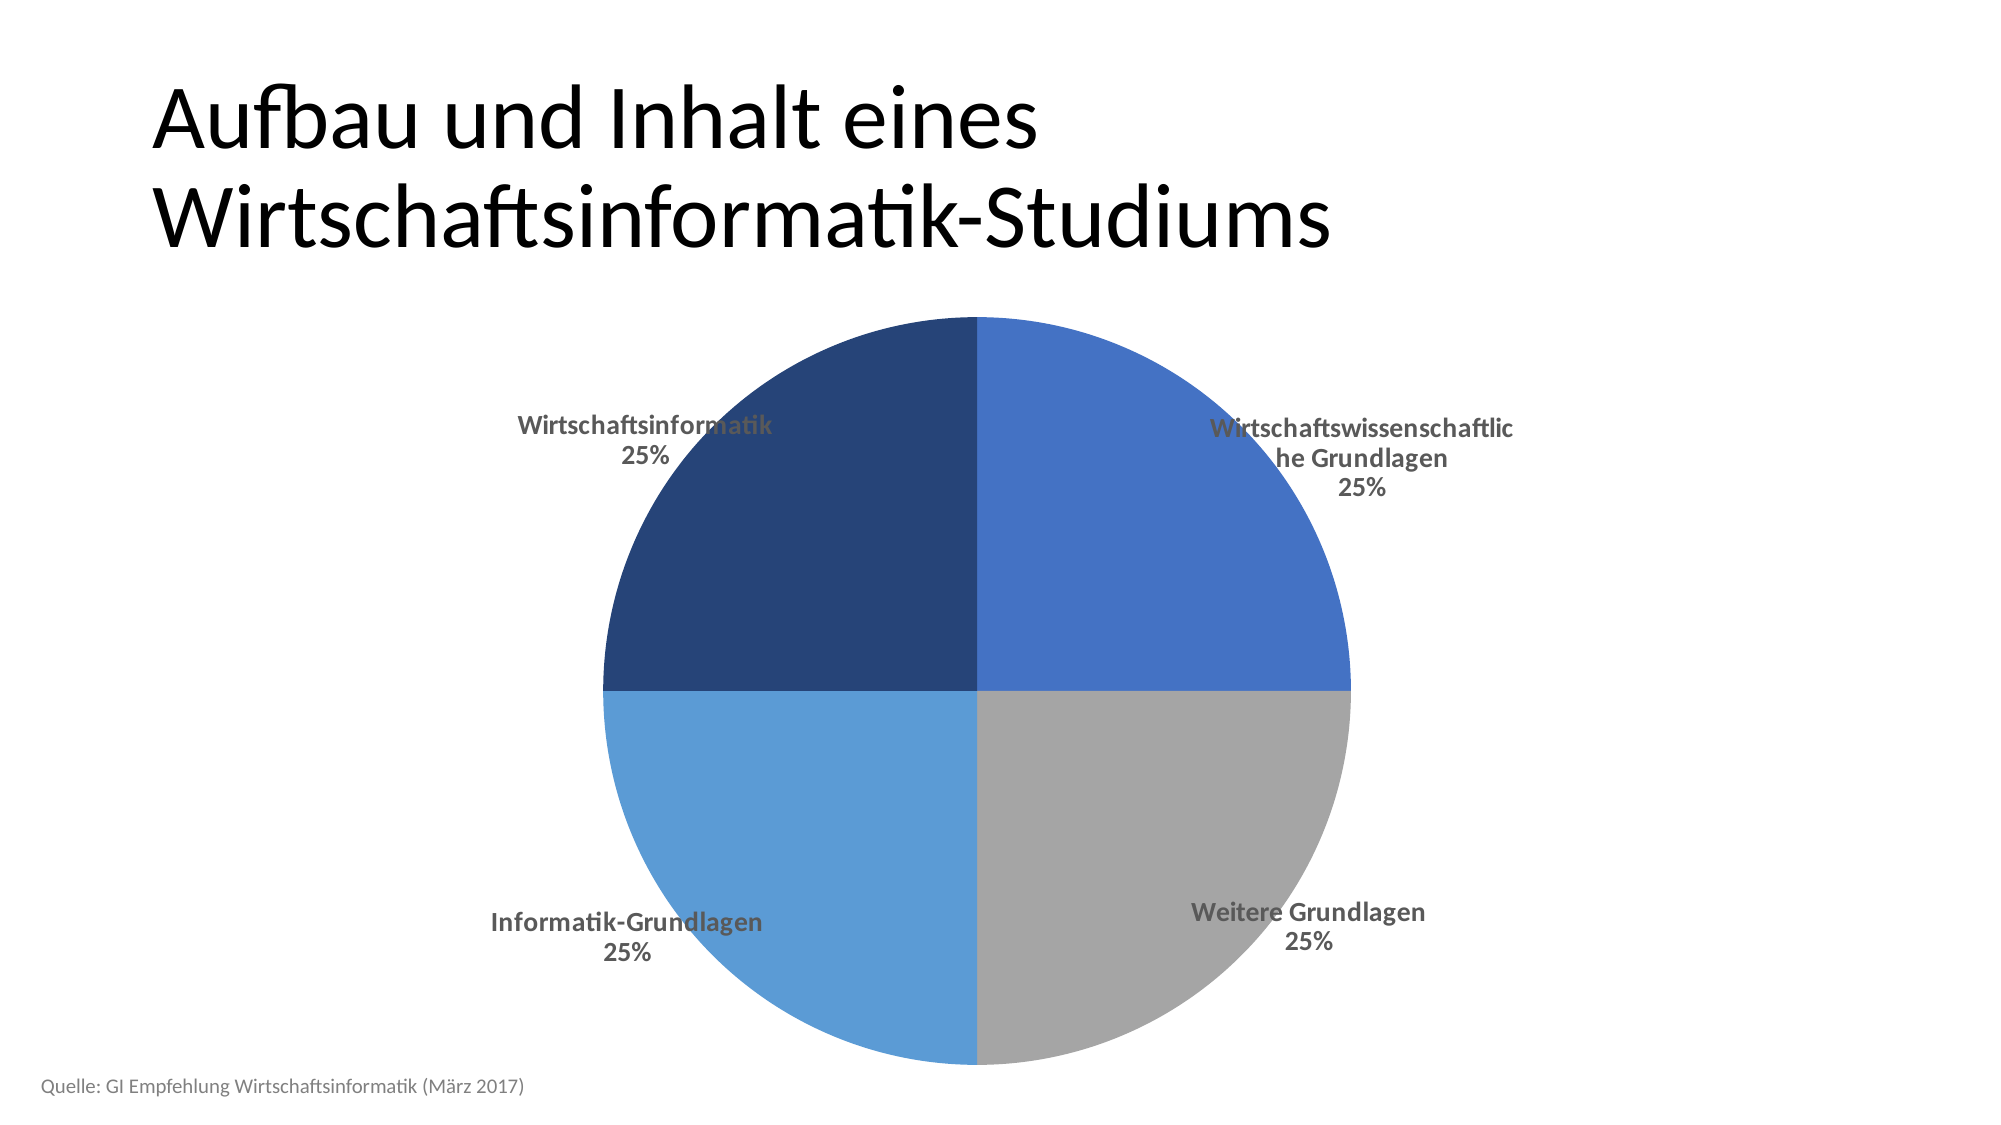

# Aufbau und Inhalt eines Wirtschaftsinformatik-Studiums

### Chart

| Category | Anteil in Prozent |
|---|---|
| Wirtschaftswissenschaftliche Grundlagen | 25.0 |
| Weitere Grundlagen | 25.0 |
| Informatik-Grundlagen | 25.0 |
| Wirtschaftsinformatik | 25.0 |
Quelle: GI Empfehlung Wirtschaftsinformatik (März 2017)